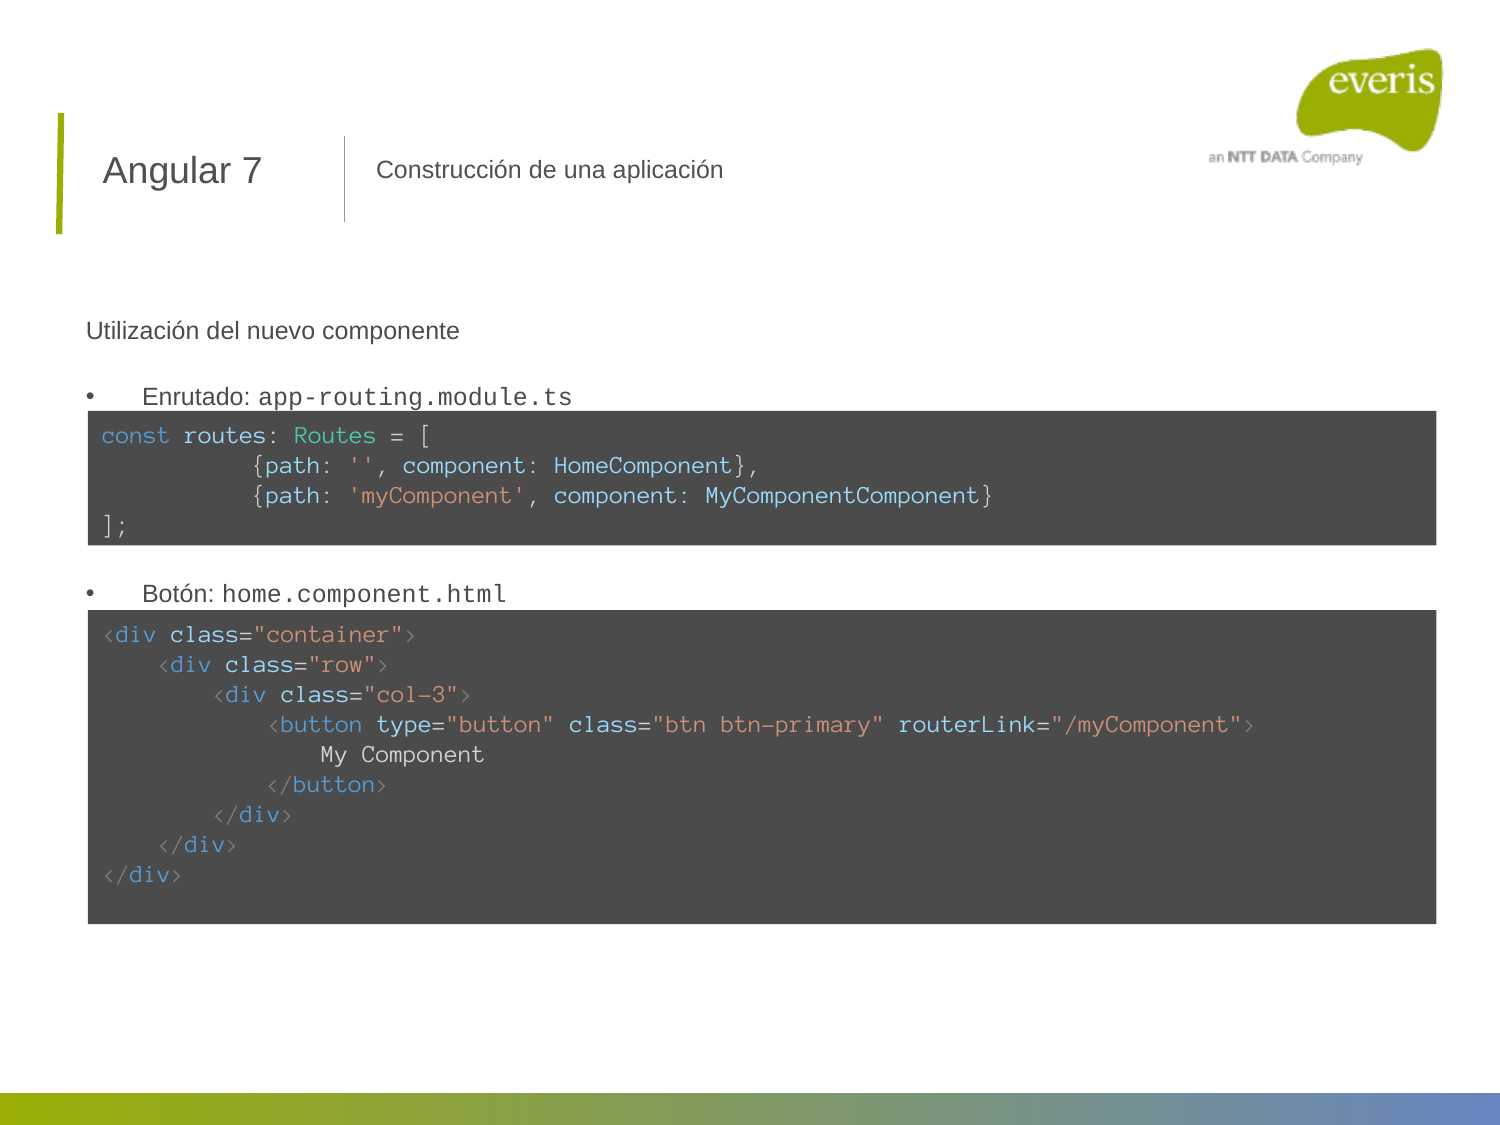

Angular 7
Construcción de una aplicación
Utilización del nuevo componente
Enrutado: app-routing.module.ts

Botón: home.component.html

const routes: Routes = [
	{path: '', component: HomeComponent},
	{path: 'myComponent', component: MyComponentComponent}
];
<div class="container">
    <div class="row">
        <div class="col-3">
            <button type="button" class="btn btn-primary" routerLink="/myComponent">
	     My Component
	 </button>
        </div>
    </div>
</div>